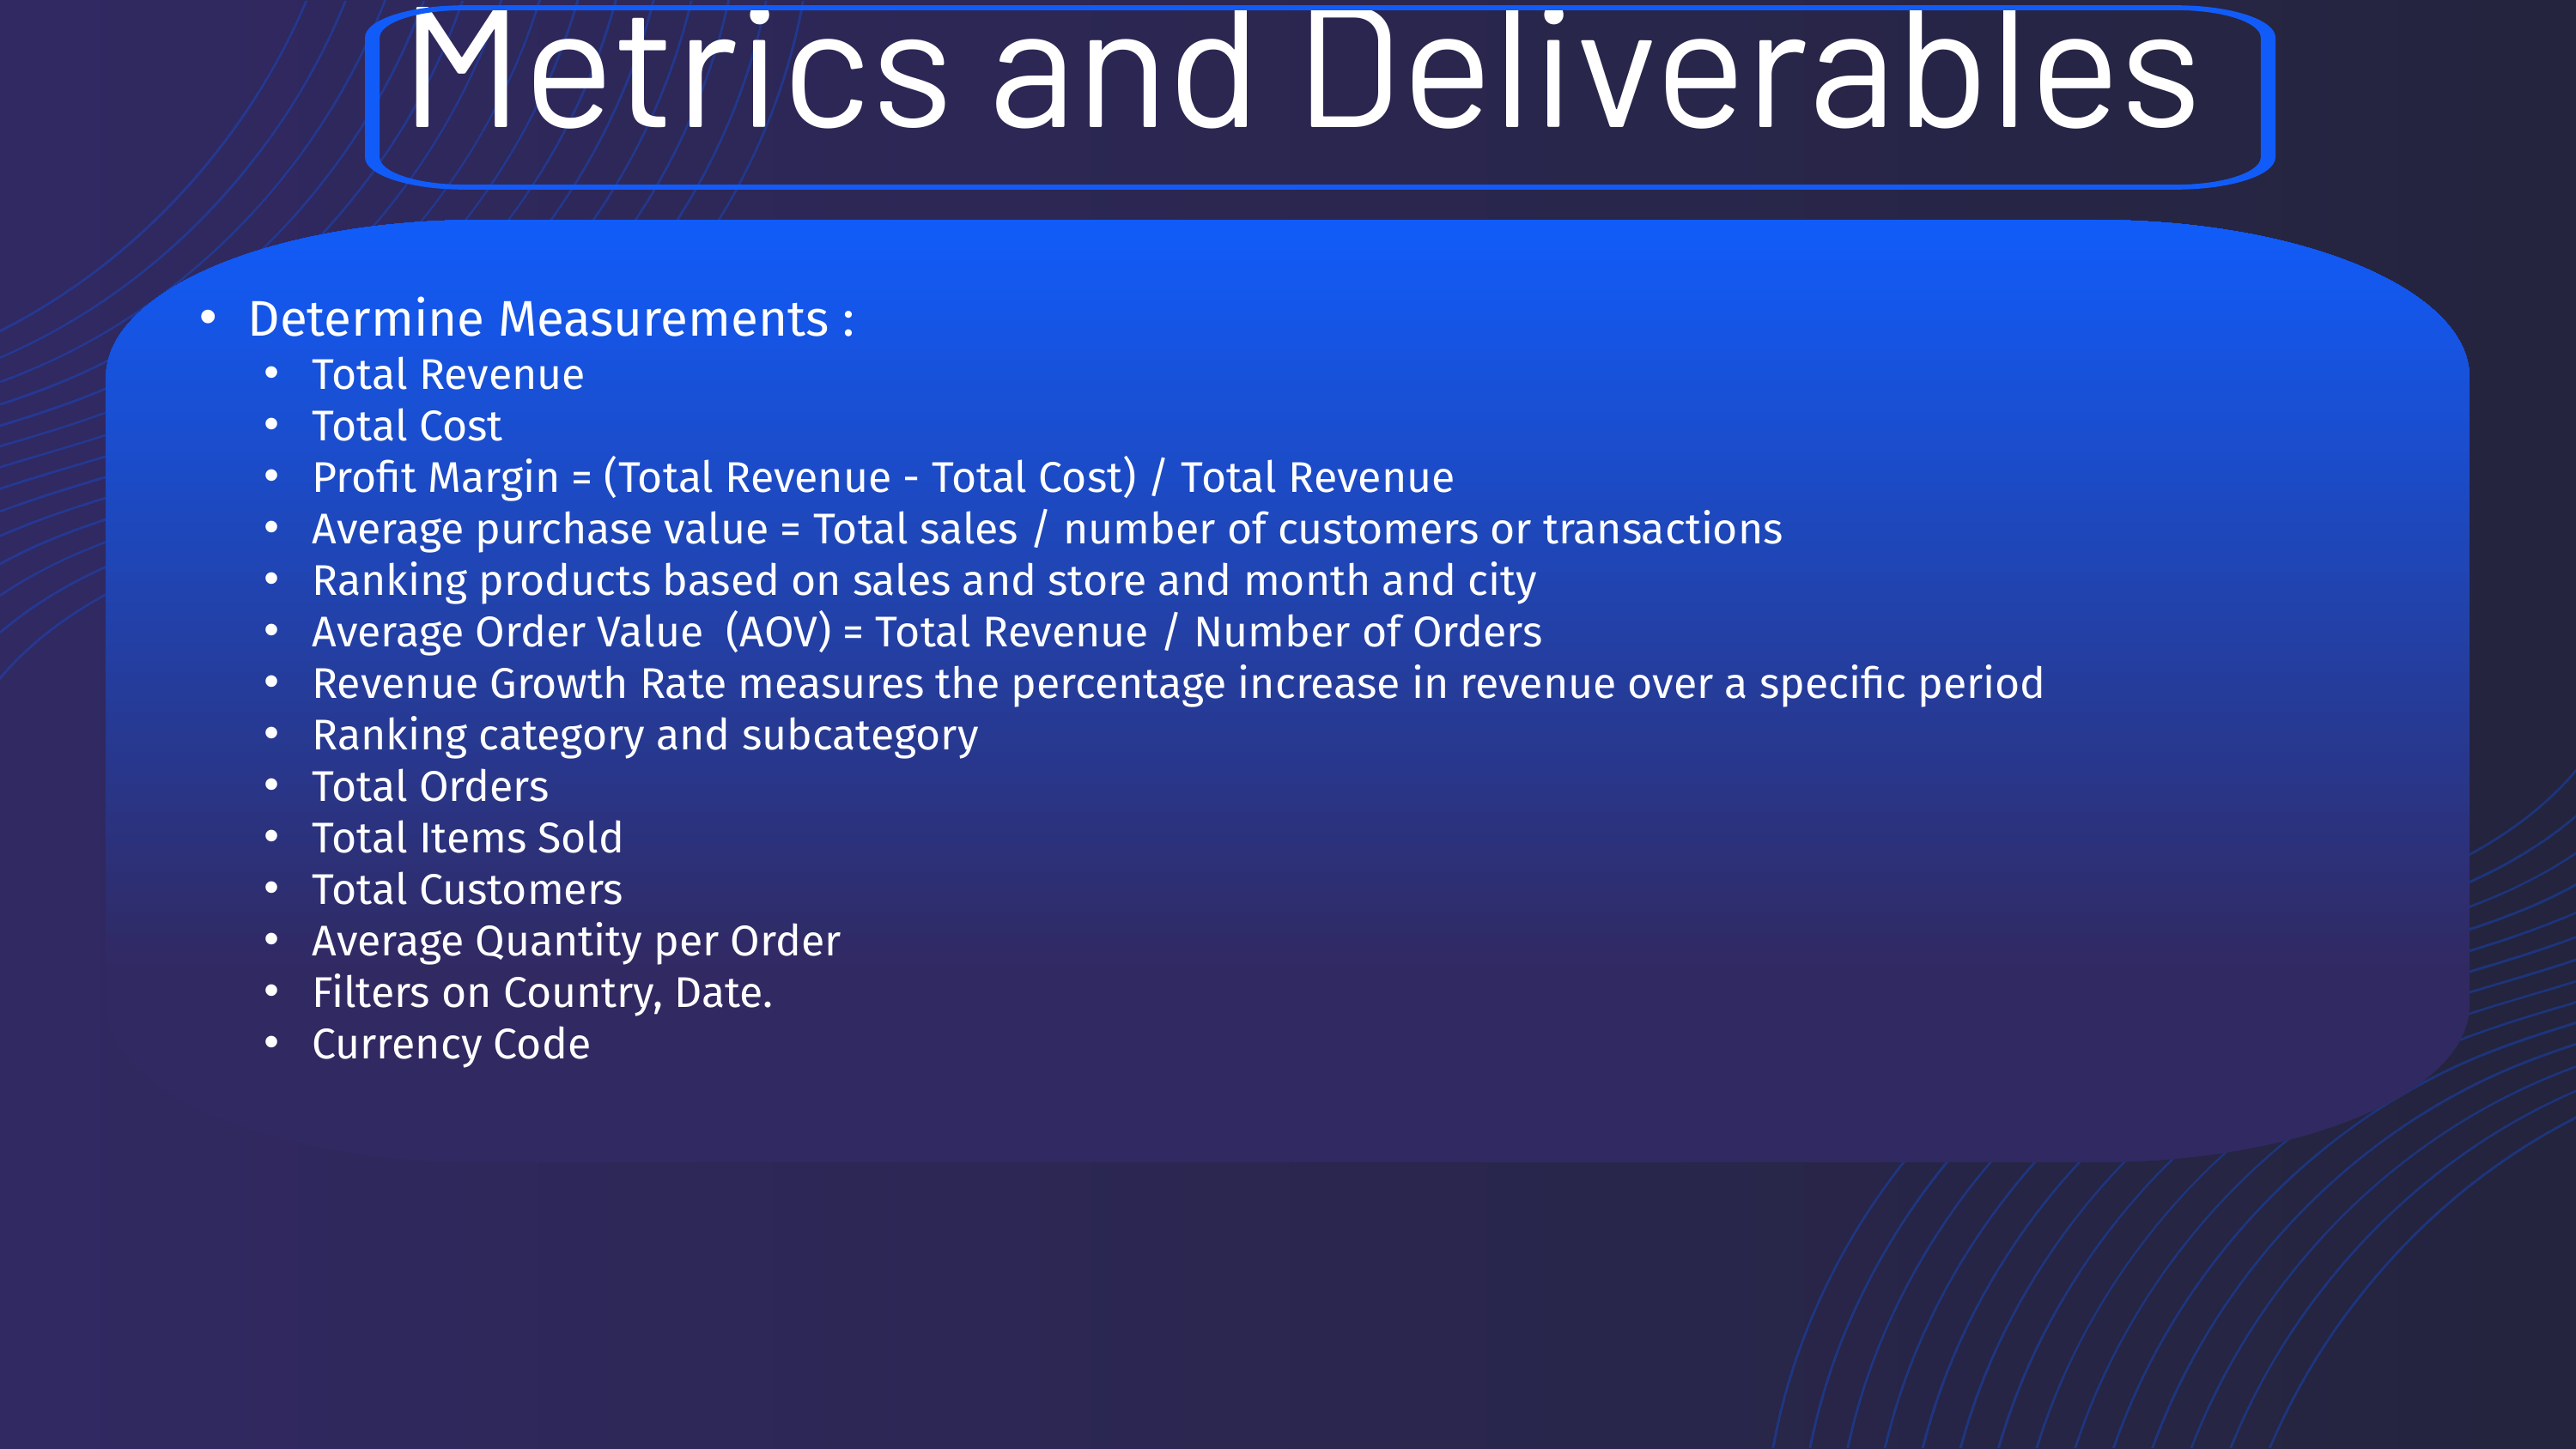

Metrics and Deliverables

Determine Measurements :
Total Revenue
Total Cost
Profit Margin = (Total Revenue - Total Cost) / Total Revenue
Average purchase value = Total sales / number of customers or transactions
Ranking products based on sales and store and month and city
Average Order Value  (AOV) = Total Revenue / Number of Orders
Revenue Growth Rate measures the percentage increase in revenue over a specific period
Ranking category and subcategory
Total Orders
Total Items Sold
Total Customers
Average Quantity per Order
Filters on Country, Date.
Currency Code